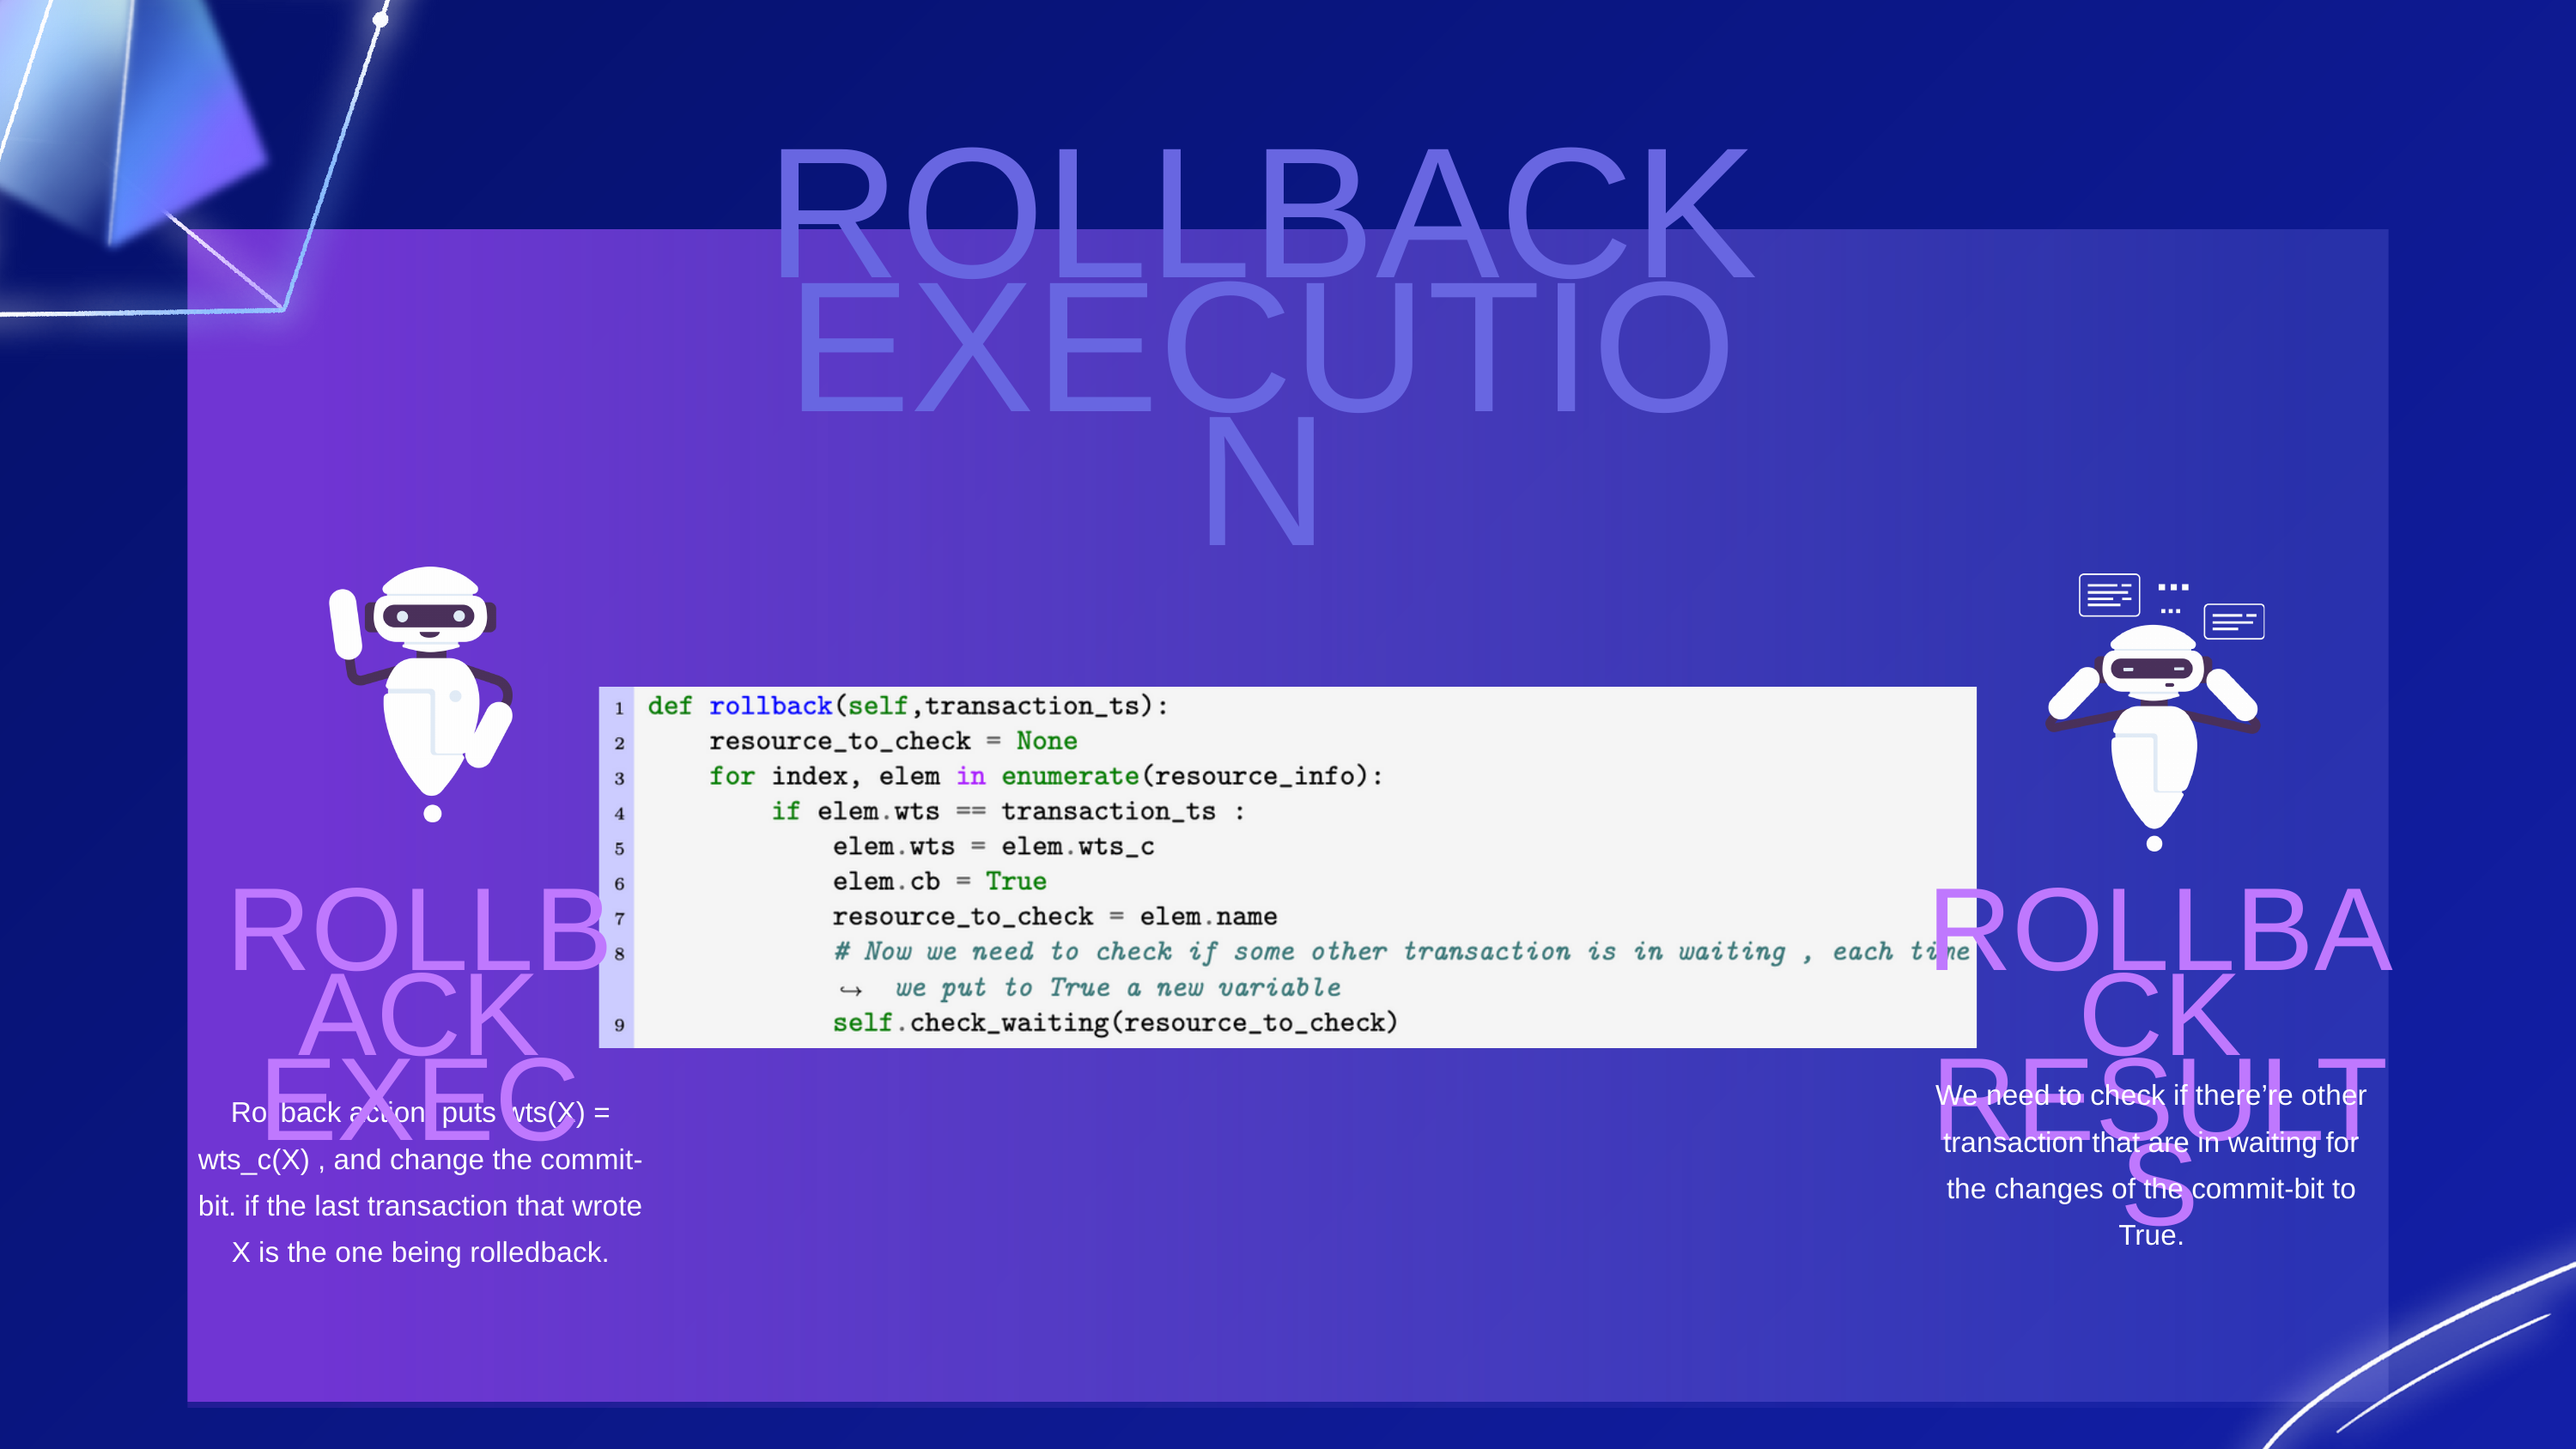

ROLLBACK EXECUTION

ROLLBACK EXEC
ROLLBACK RESULTS

We need to check if there’re other transaction that are in waiting for the changes of the commit-bit to True.

Rollback action, puts wts(X) = wts_c(X) , and change the commit-bit. if the last transaction that wrote X is the one being rolledback.